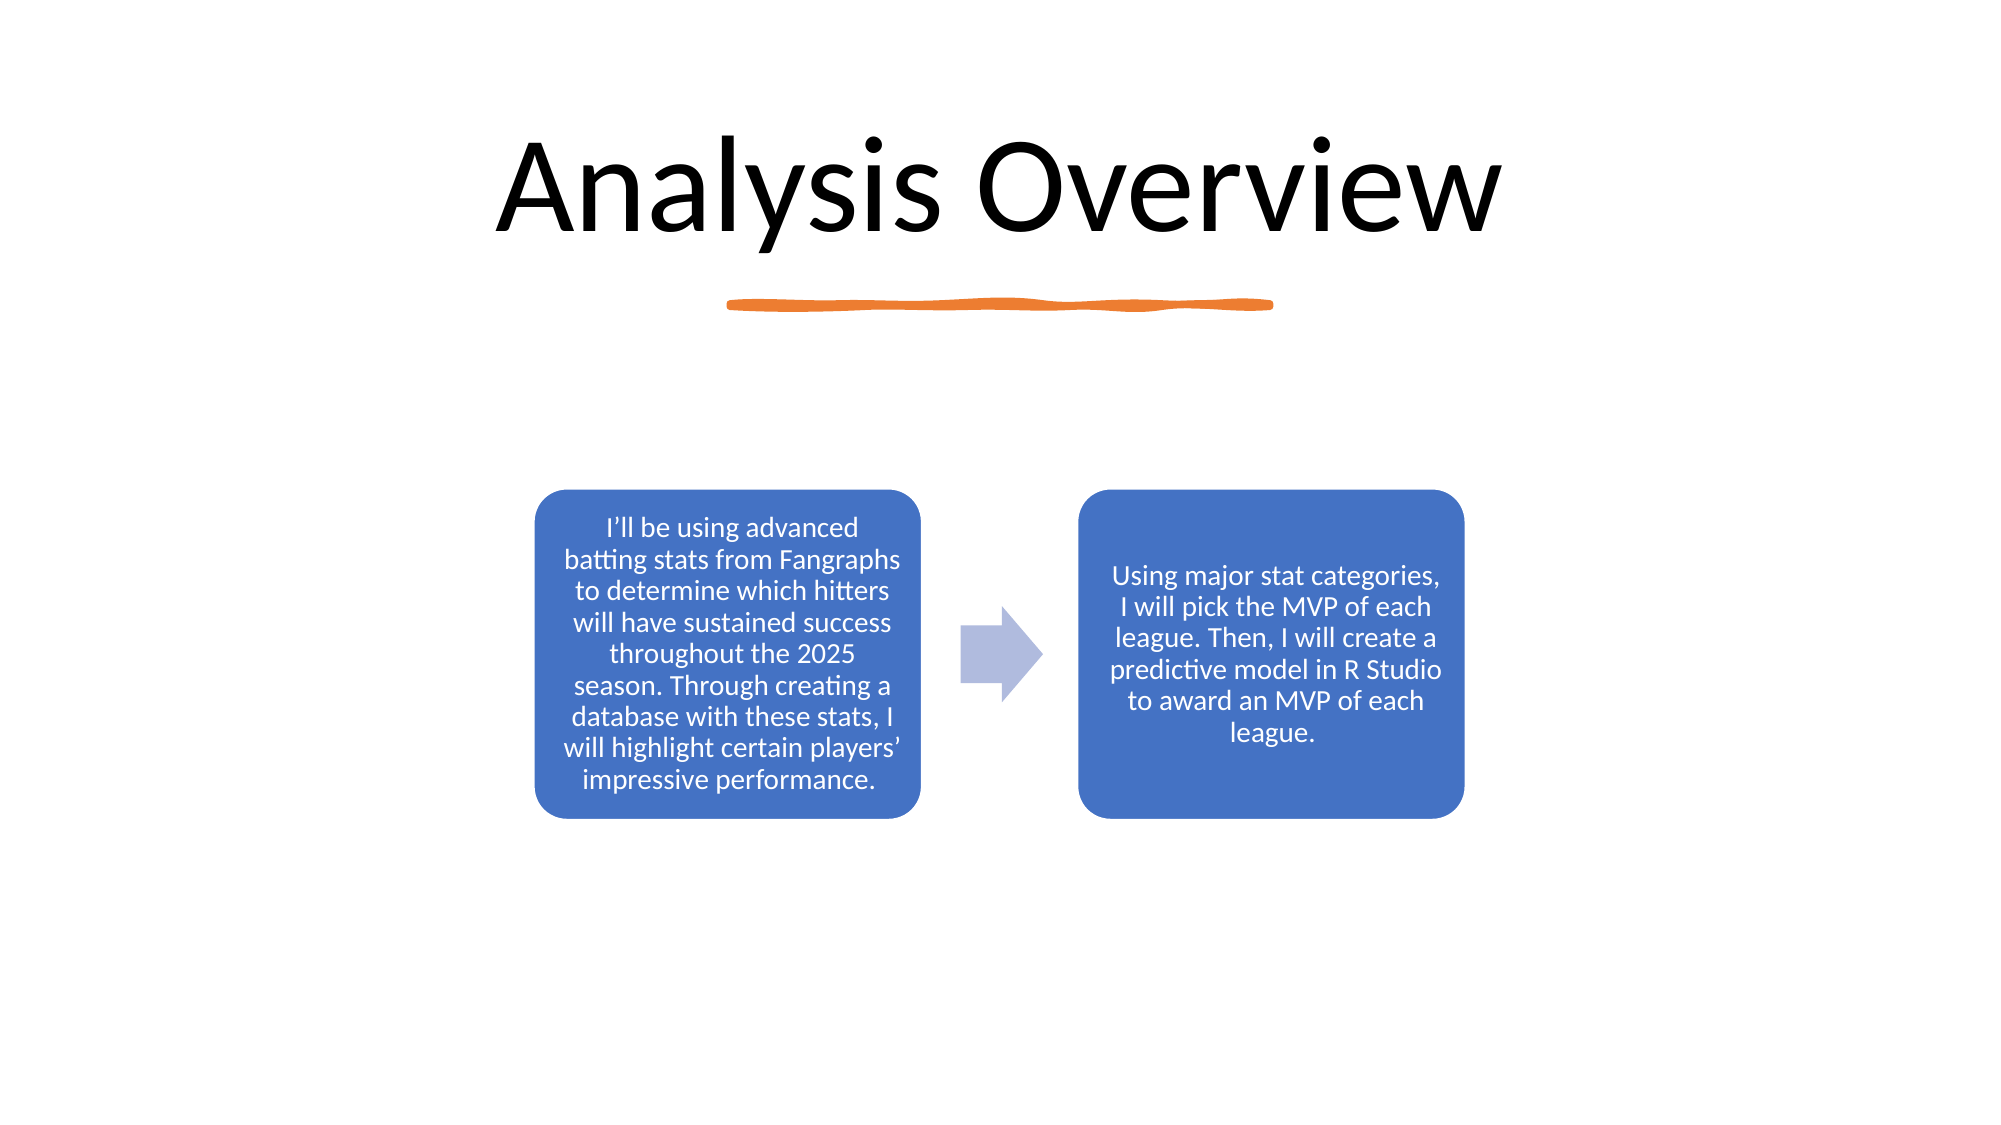

# Analysis Overview

I’ll be using advanced batting stats from Fangraphs to determine which hitters will have sustained success throughout the 2025 season. Through creating a database with these stats, I will highlight certain players’ impressive performance.

Using major stat categories, I will pick the MVP of each league. Then, I will create a predictive model in R Studio to award an MVP of each league.